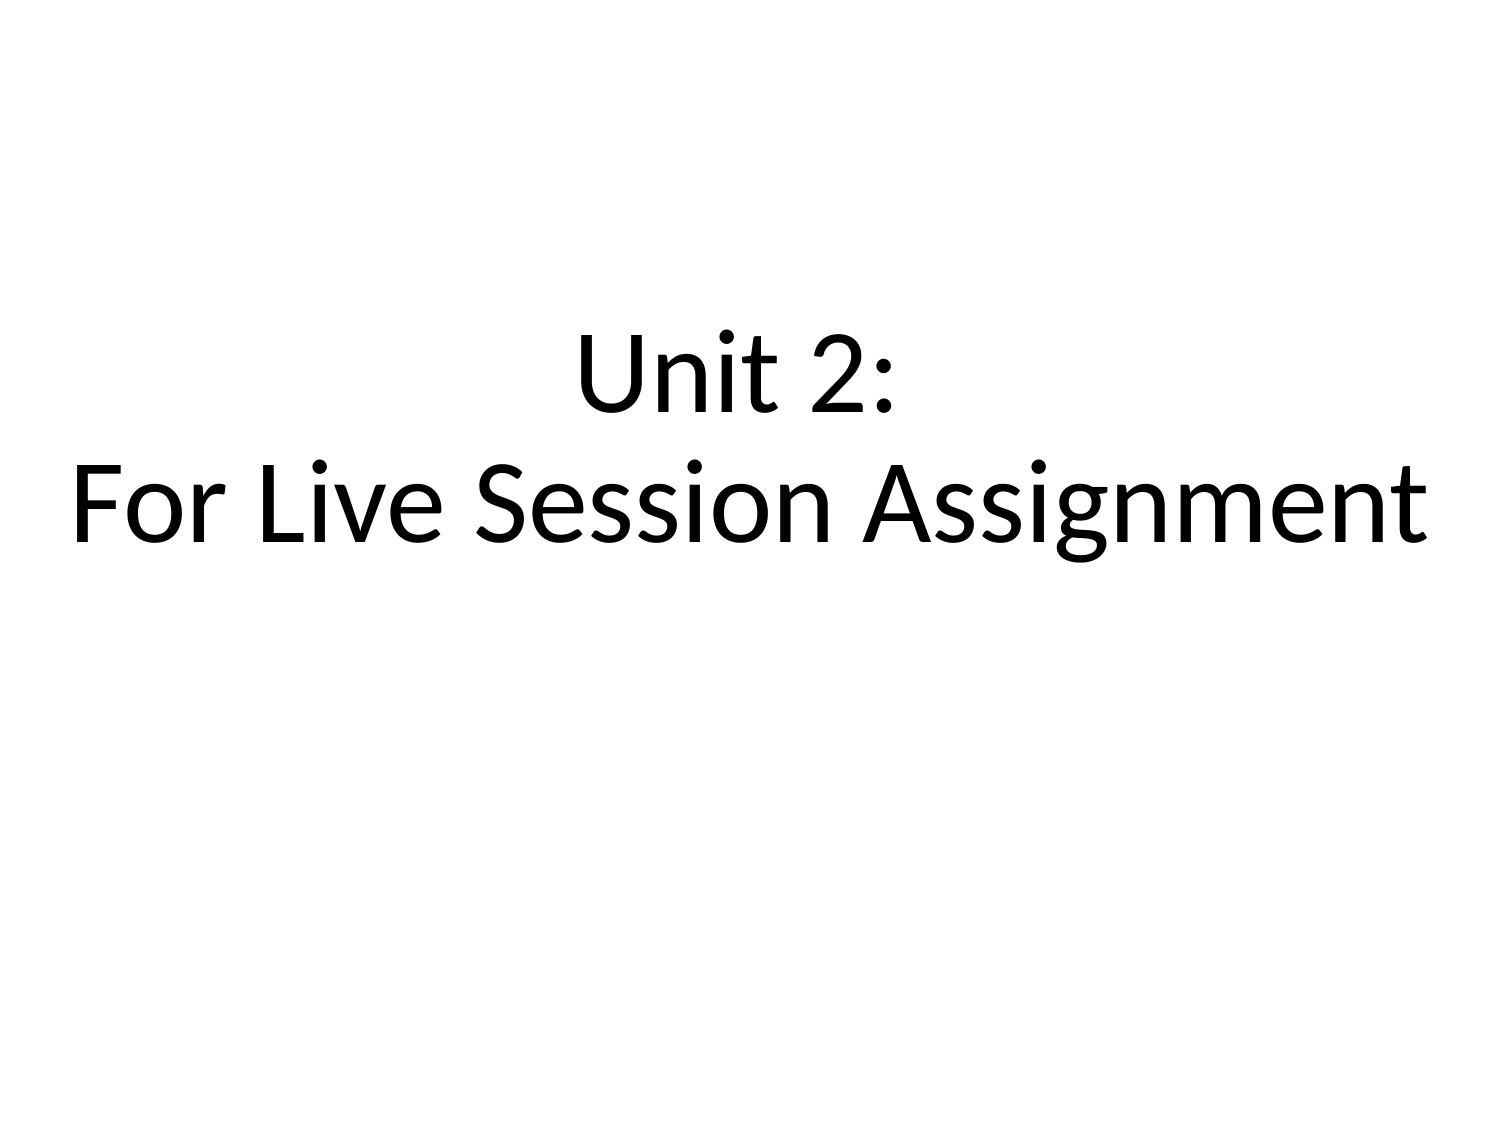

# Unit 2: For Live Session Assignment